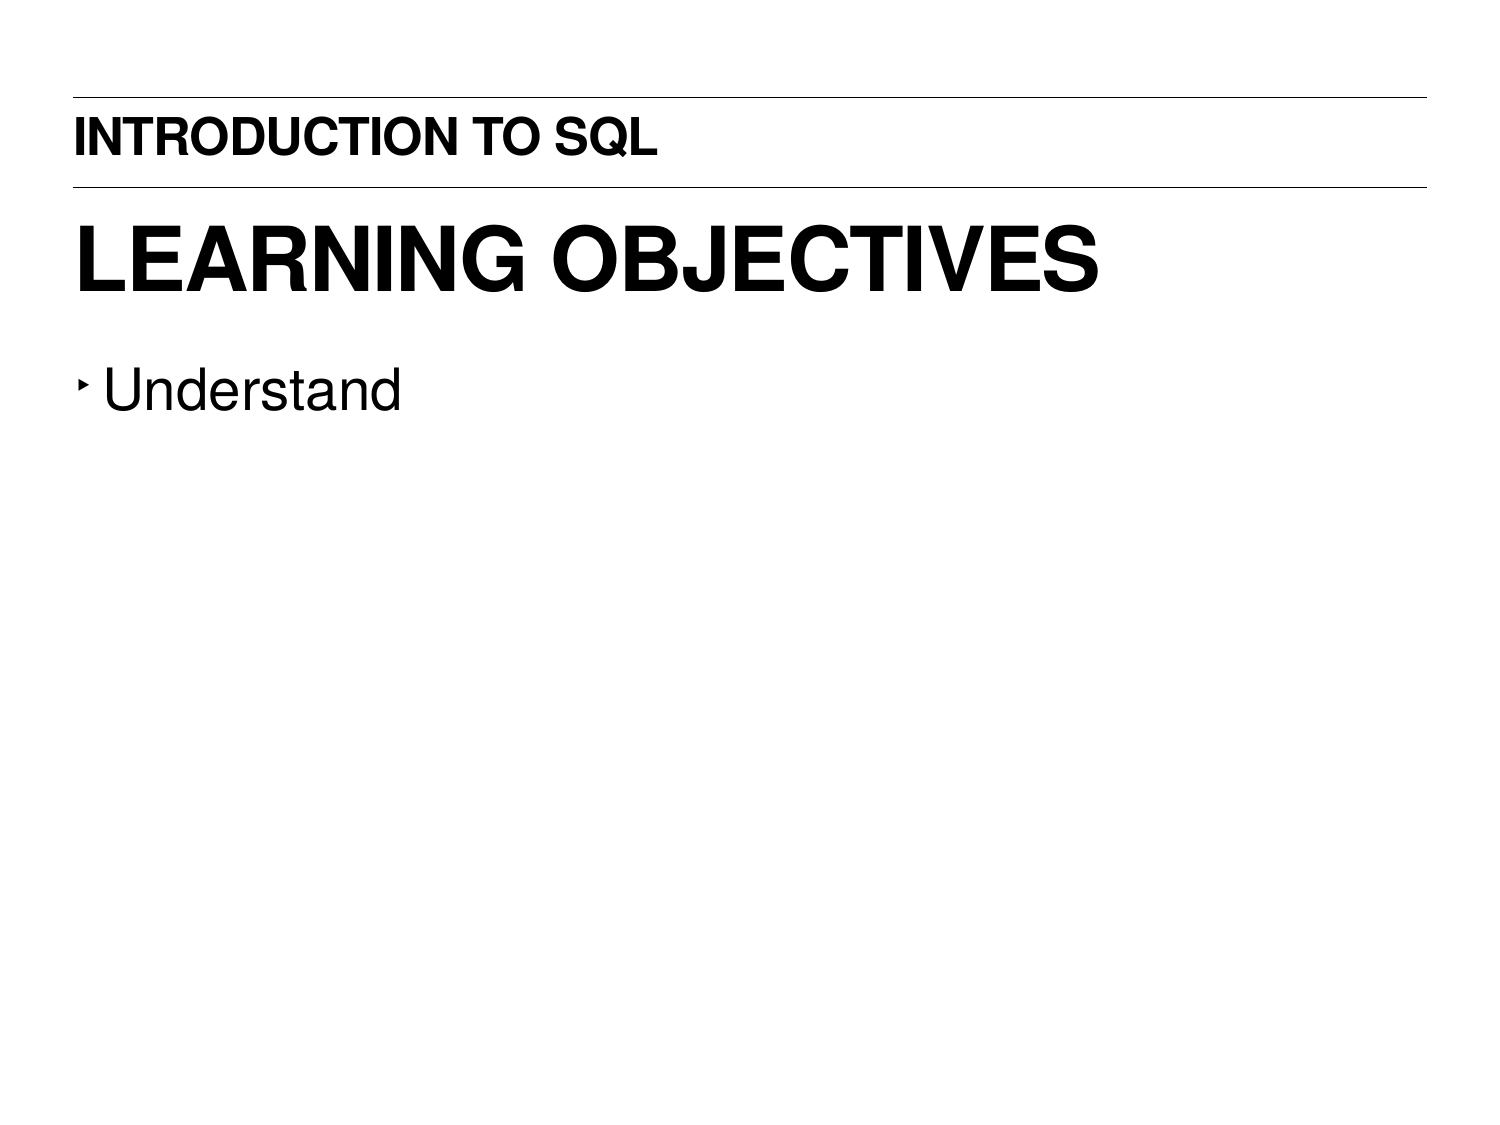

Introduction to SQL
# Learning objectives
Understand